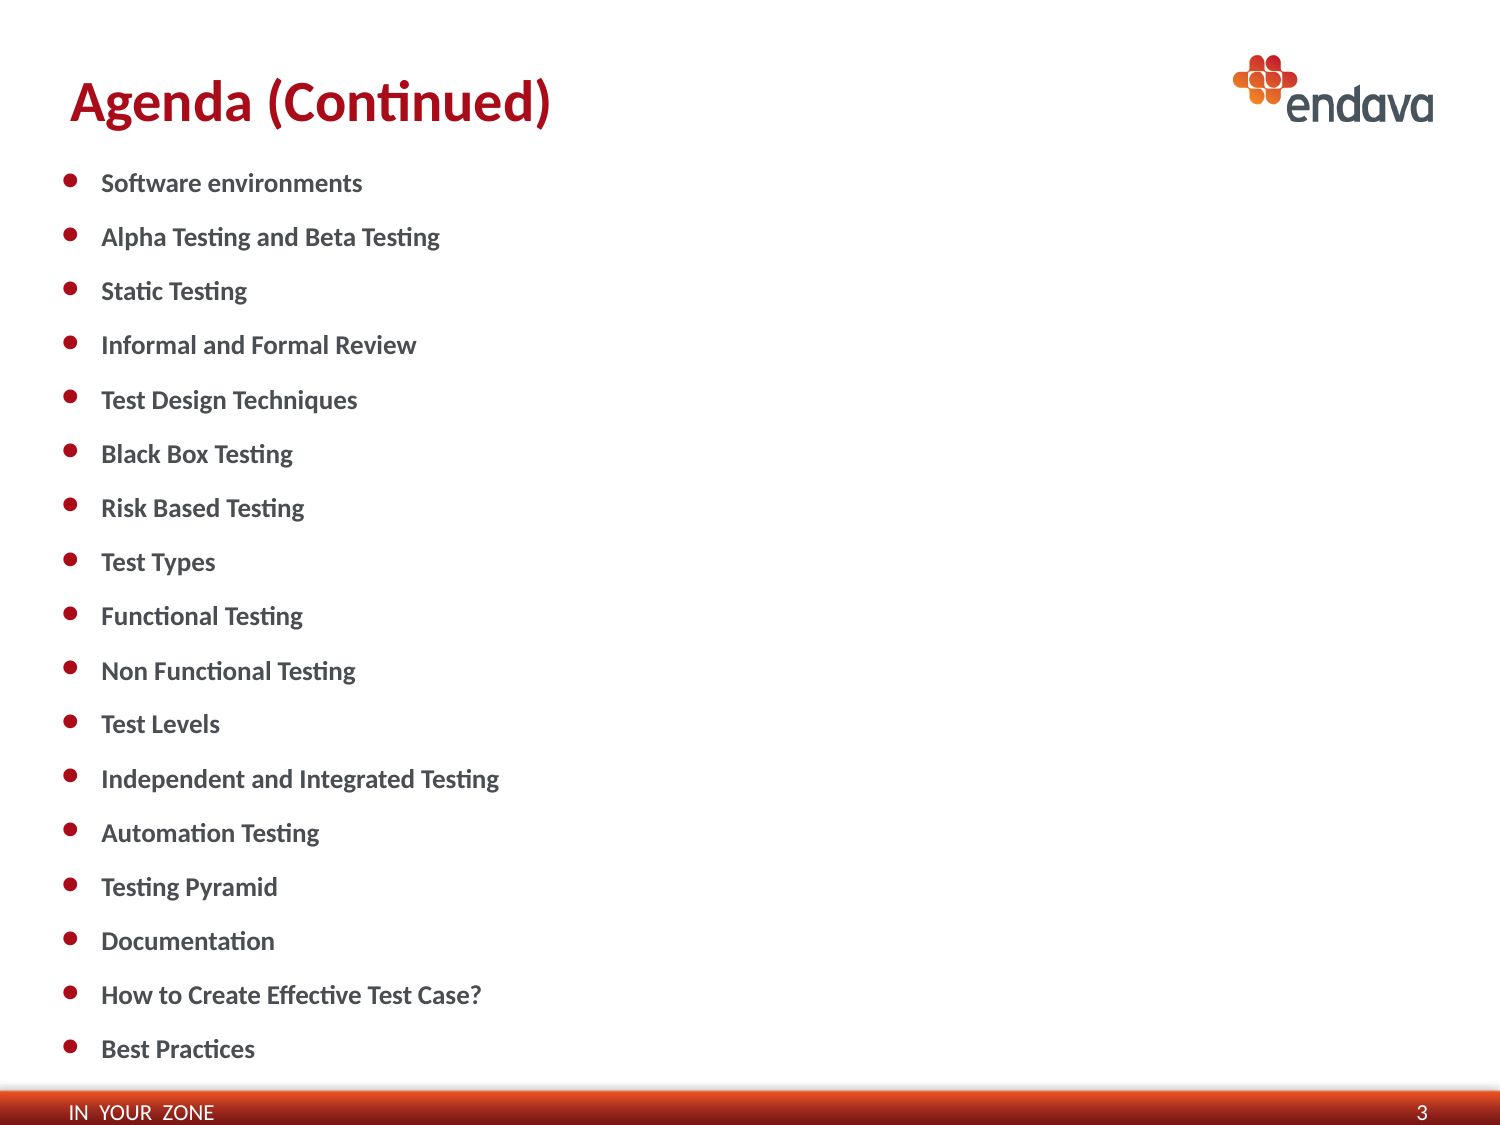

# Agenda (Continued)
Software environments
Alpha Testing and Beta Testing
Static Testing
Informal and Formal Review
Test Design Techniques
Black Box Testing
Risk Based Testing
Test Types
Functional Testing
Non Functional Testing
Test Levels
Independent and Integrated Testing
Automation Testing
Testing Pyramid
Documentation
How to Create Effective Test Case?
Best Practices

3